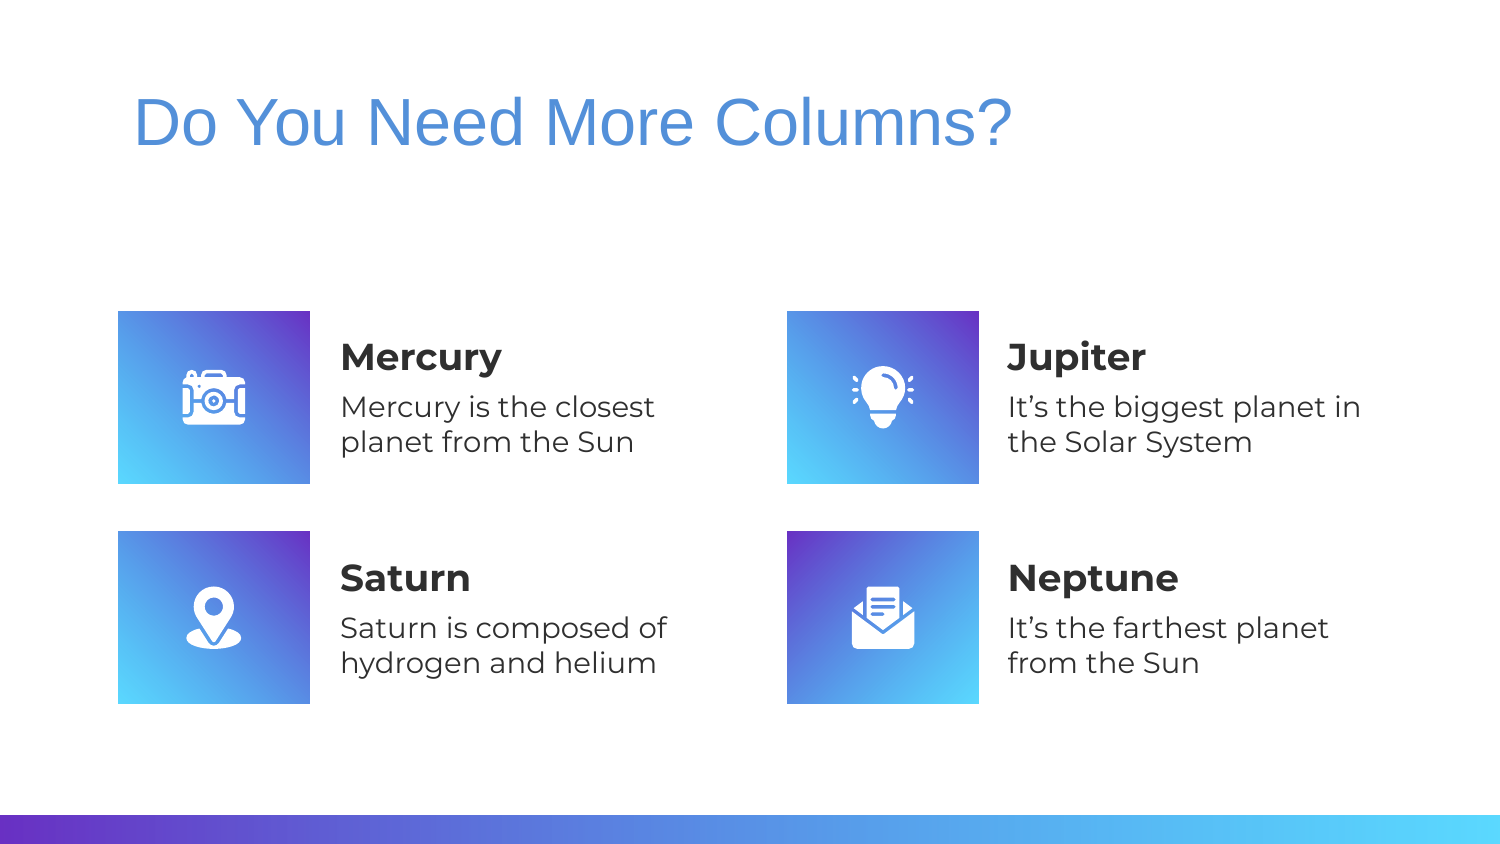

# Do You Need More Columns?

Mercury
Jupiter

Mercury is the closest planet from the Sun
It’s the biggest planet in the Solar System

Saturn
Neptune

Saturn is composed of hydrogen and helium
It’s the farthest planet from the Sun